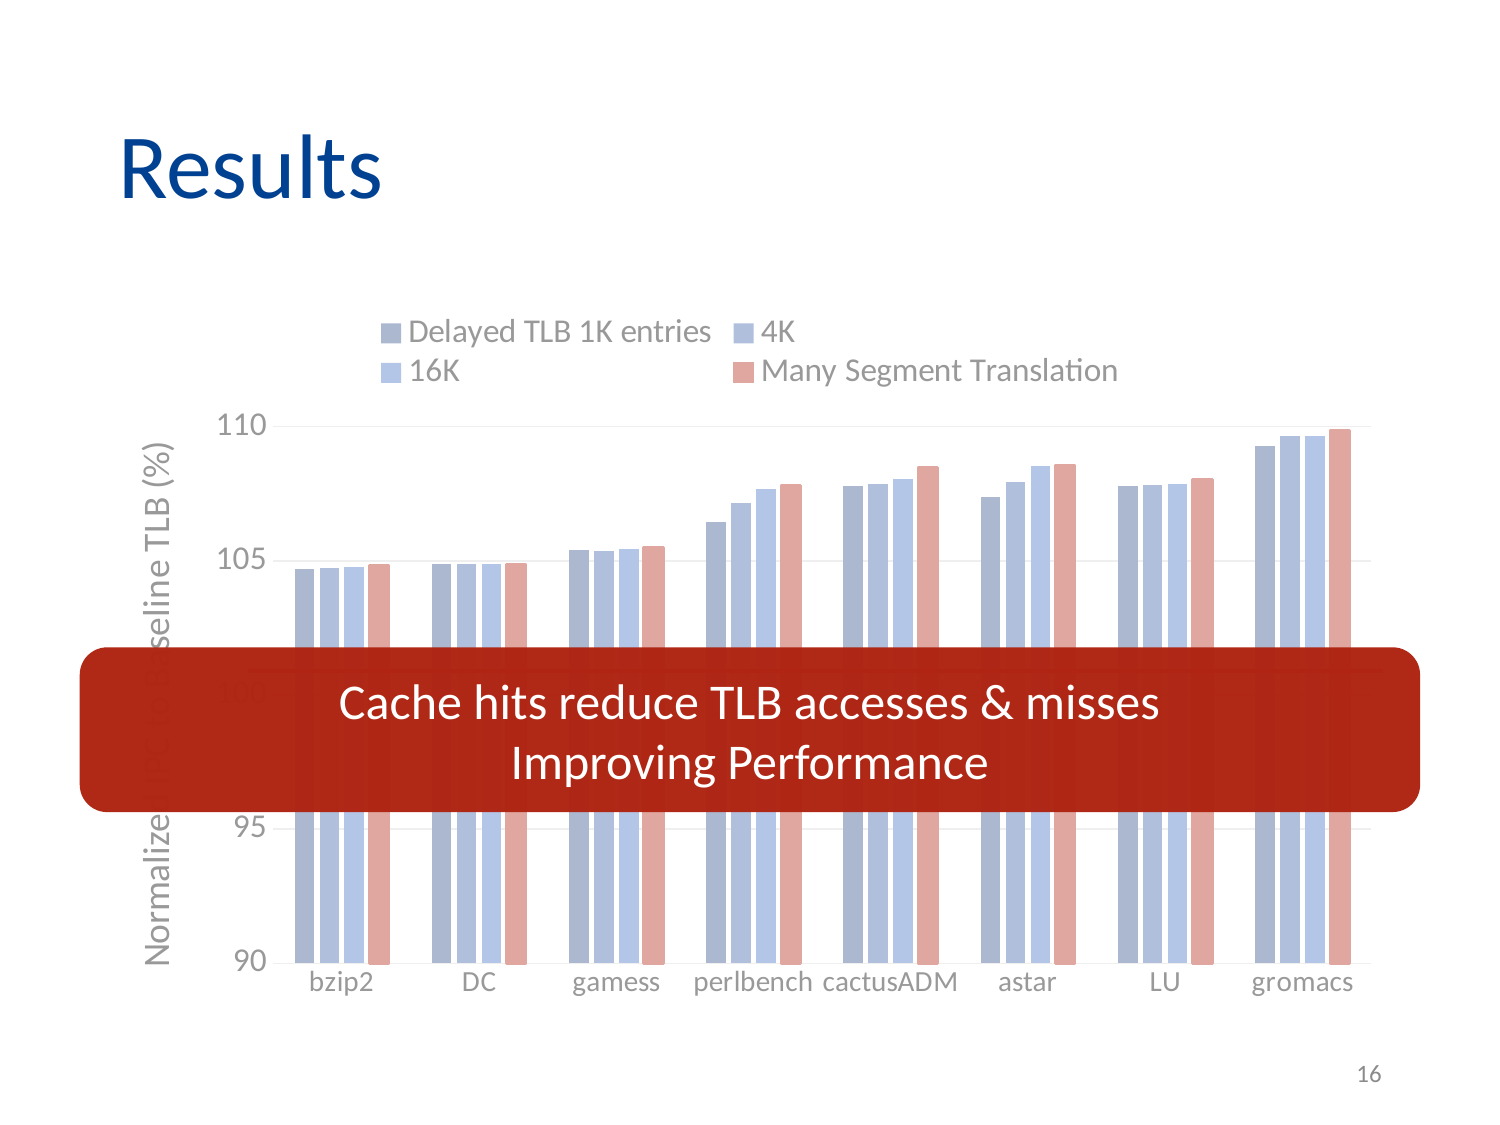

# Results

Cache hits reduce TLB accesses & misses
Improving Performance

### Chart

| Category | Delayed TLB 1K entries | 4K | 16K | Many Segment Translation |
|---|---|---|---|---|
| bzip2 | 104.7120307 | 104.7334636 | 104.7677563 | 104.828602 |
| DC | 104.8711601 | 104.8726758 | 104.8686338 | 104.8740653 |
| gamess | 105.4173838 | 105.3852808 | 105.4423528 | 105.4860486 |
| perlbench | 106.4499905 | 107.1553972 | 107.6794438 | 107.8017565 |
| cactusADM | 107.7866796 | 107.87063 | 108.0655282 | 108.4749252 |
| astar | 107.3887926 | 107.949523 | 108.5172652 | 108.5763014 |
| LU | 107.7916966 | 107.8266097 | 107.8476385 | 108.0339318 |
| gromacs | 109.2924308 | 109.6625271 | 109.6402665 | 109.8555254 |
16